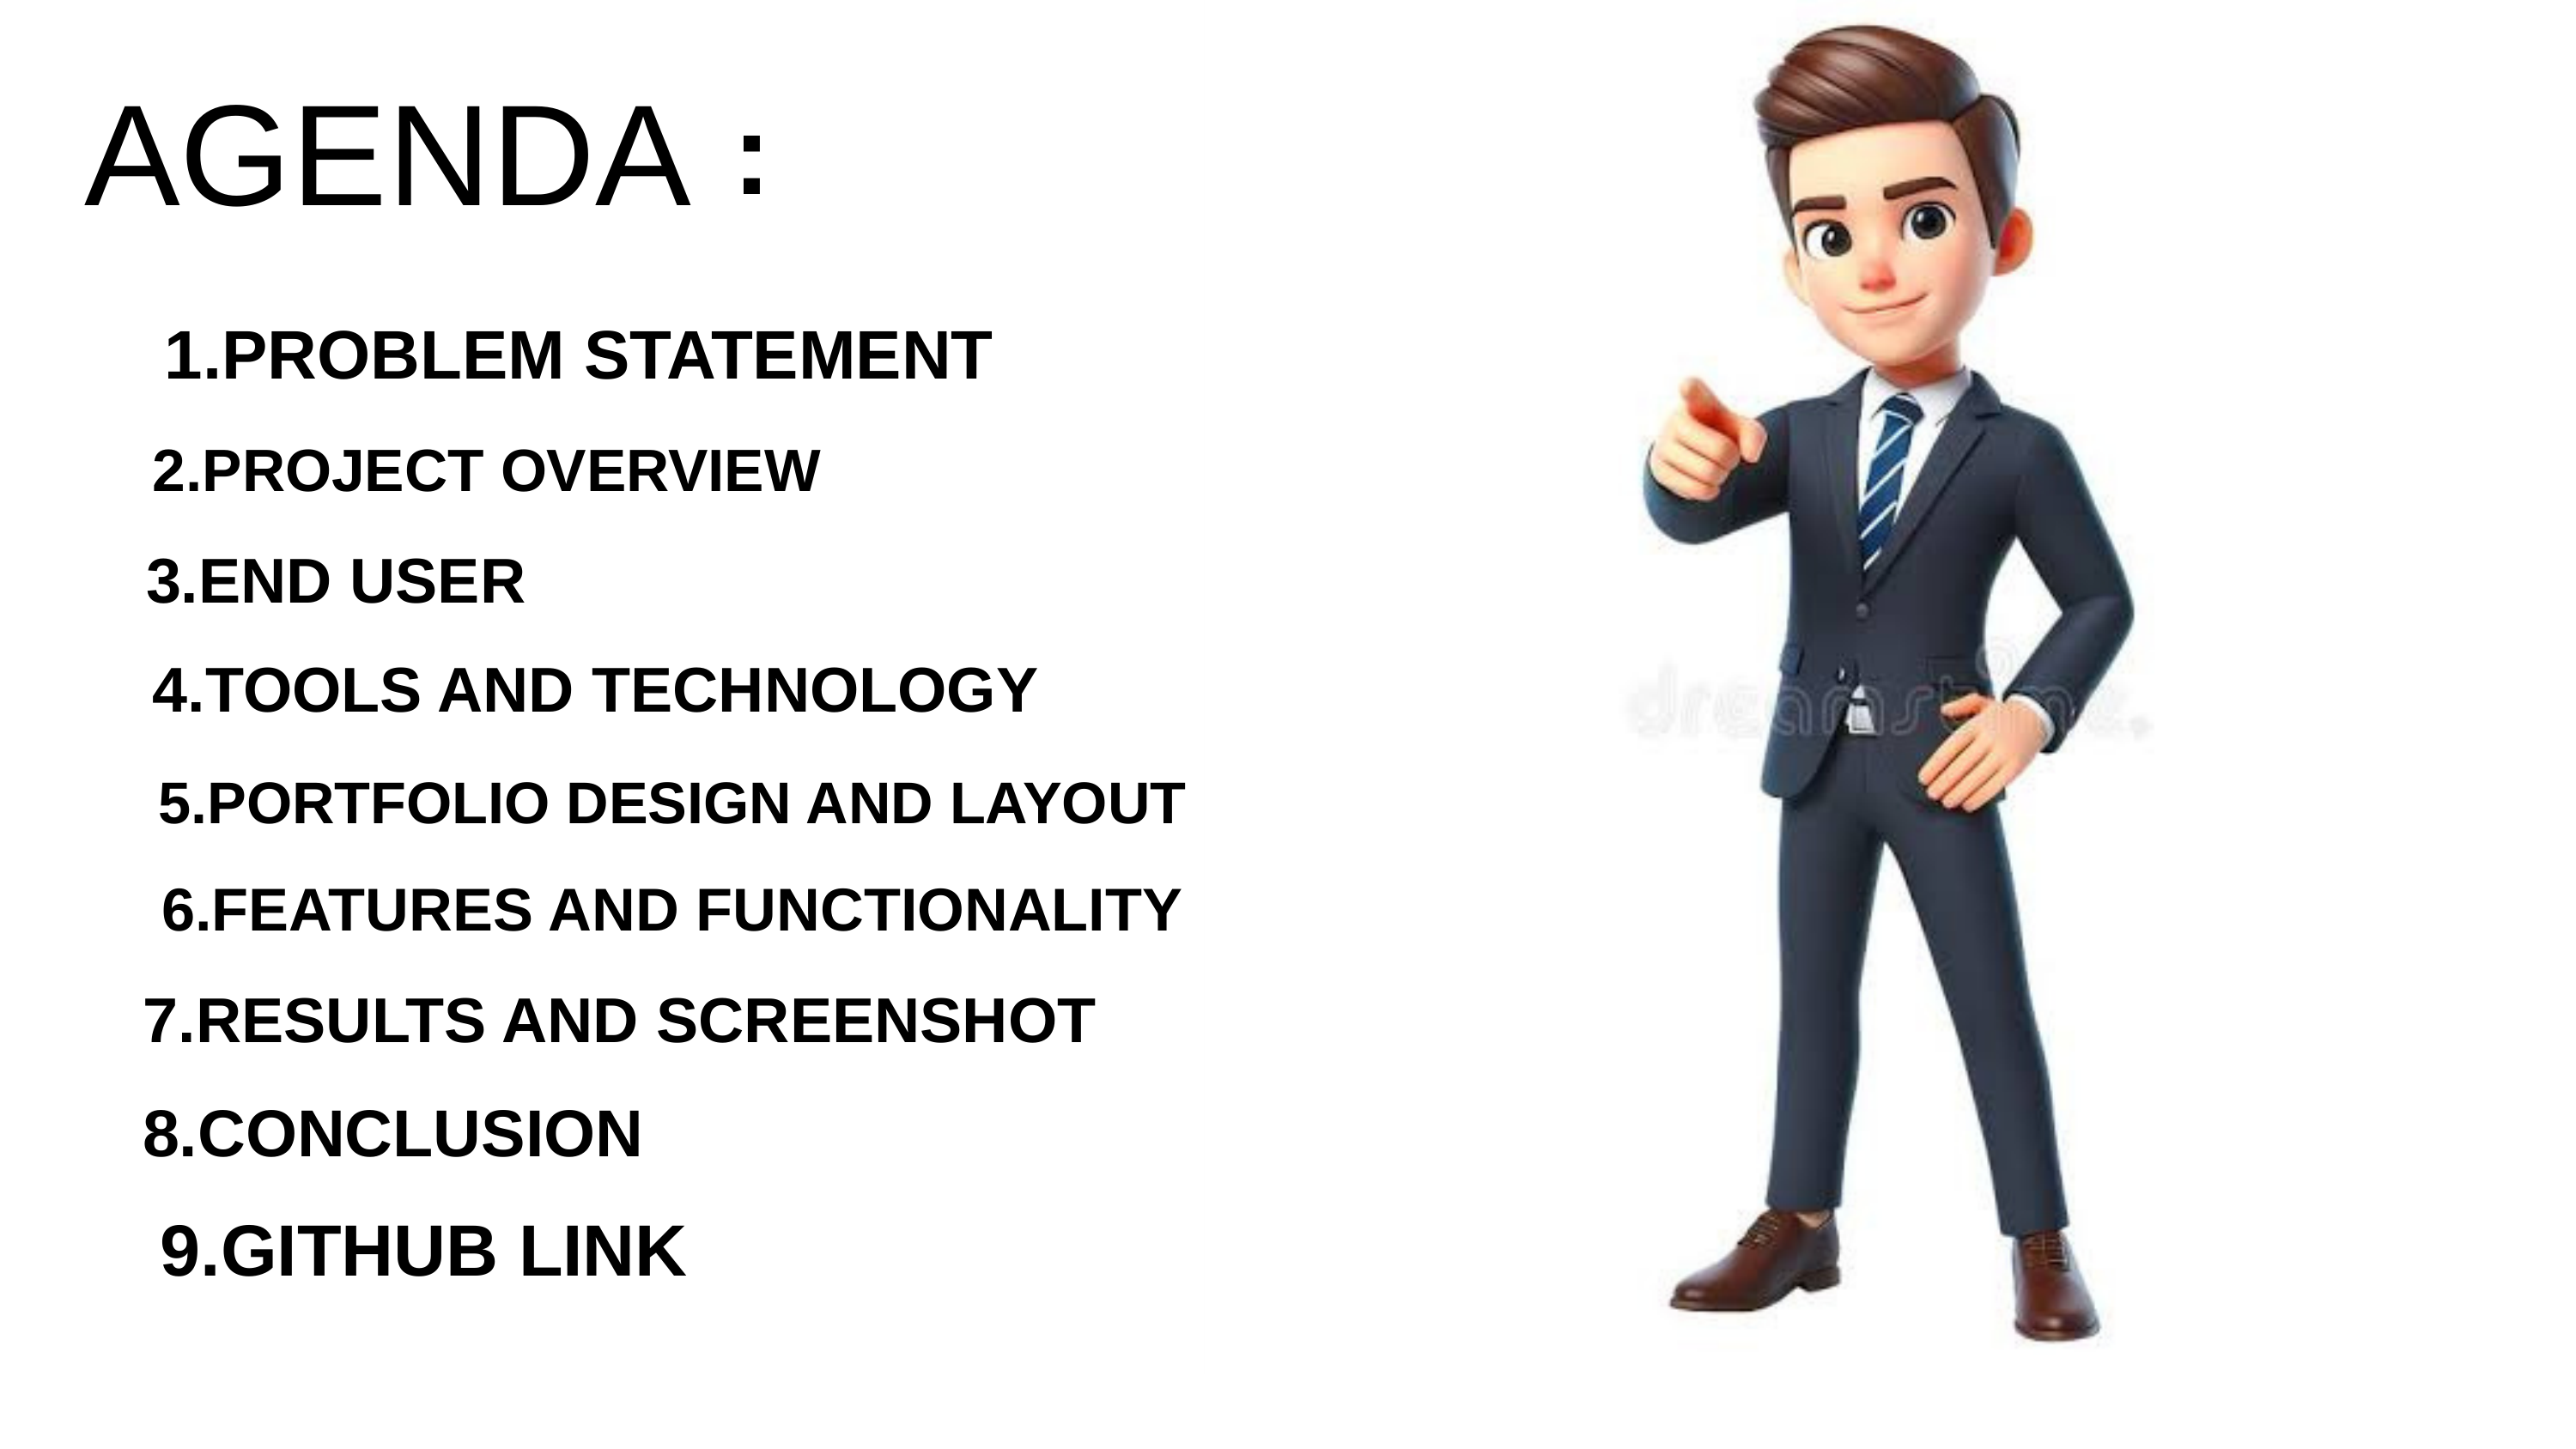

AGENDA
:
1.PROBLEM STATEMENT
2.PROJECT OVERVIEW
3.END USER
4.TOOLS AND TECHNOLOGY
5.PORTFOLIO DESIGN AND LAYOUT
6.FEATURES AND FUNCTIONALITY
7.RESULTS AND SCREENSHOT
8.CONCLUSION
9.GITHUB LINK